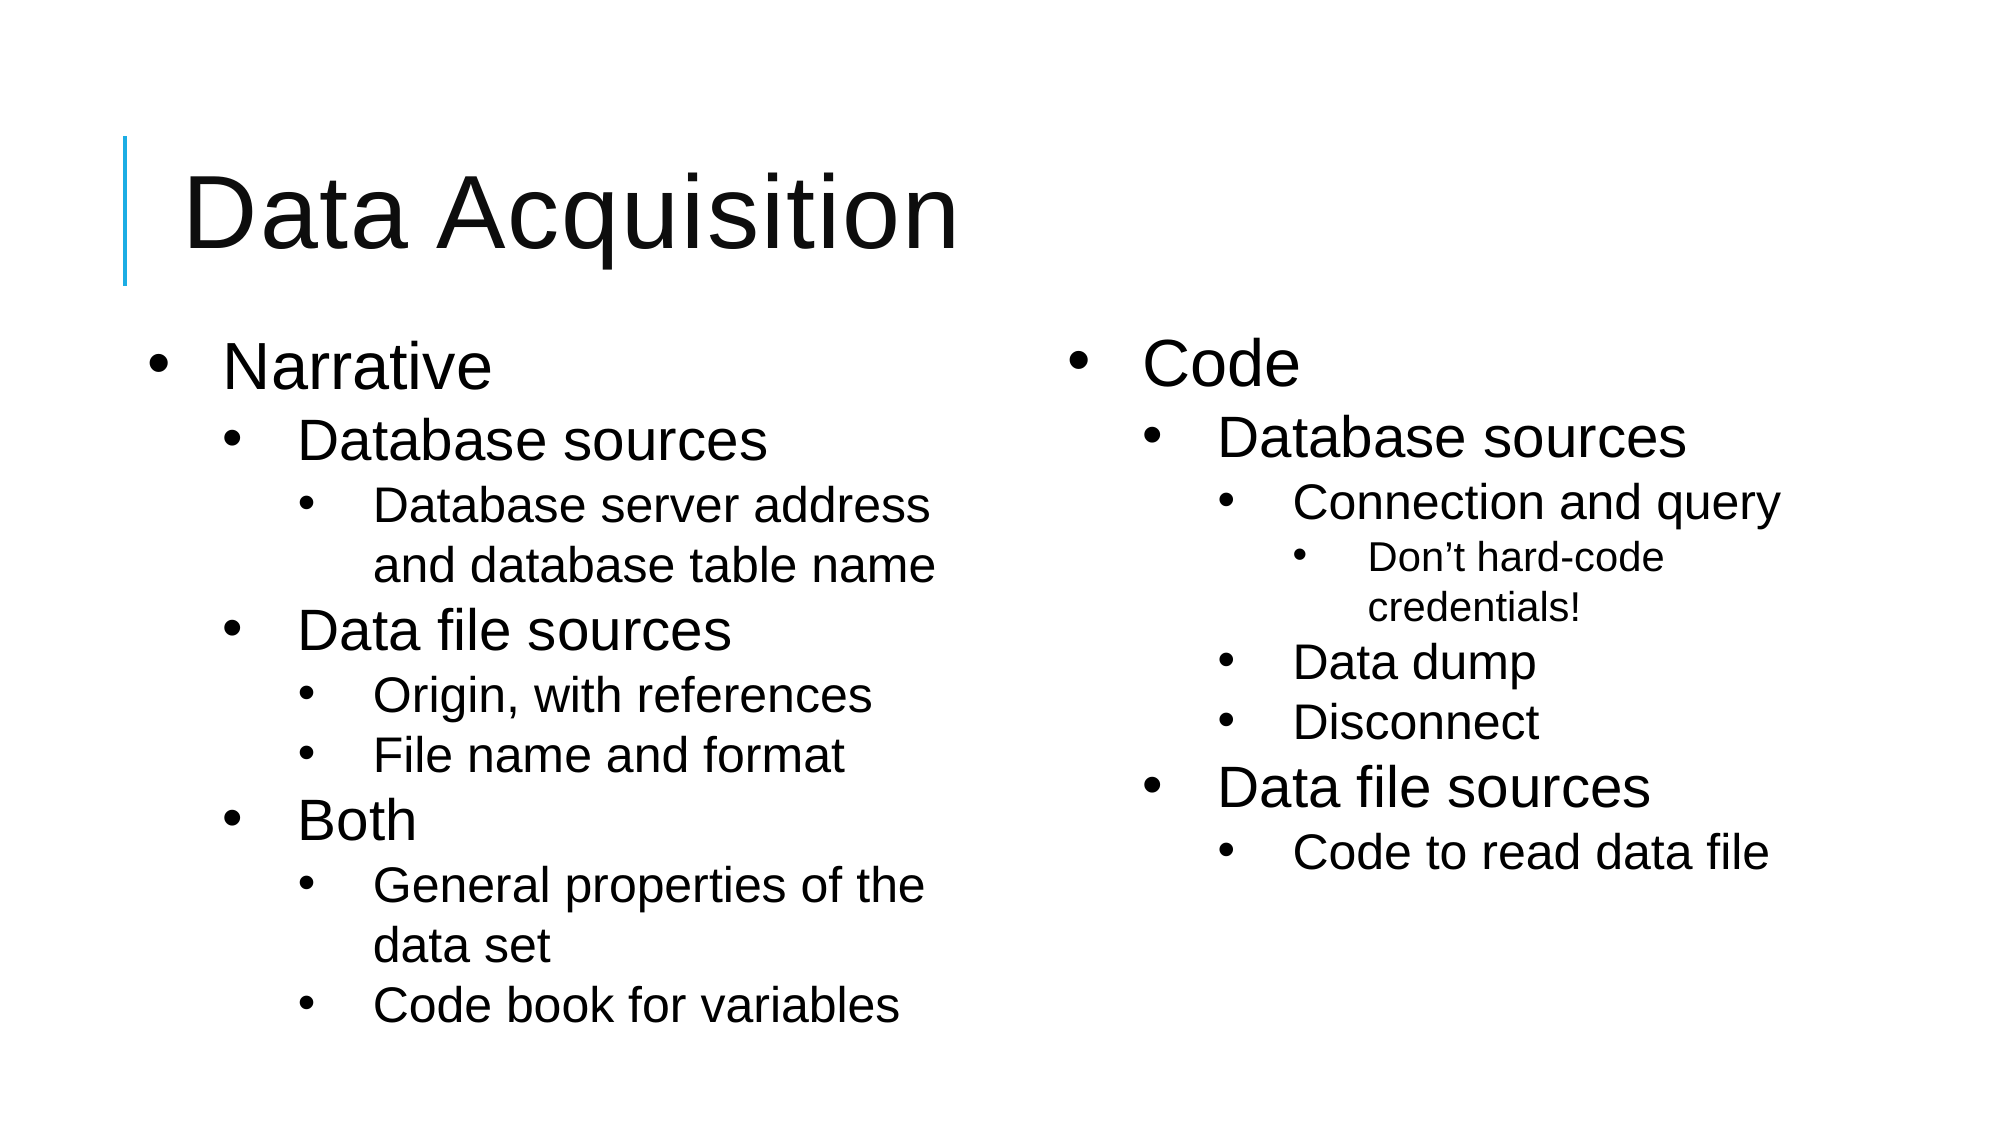

# Data Acquisition
Code
Database sources
Connection and query
Don’t hard-code credentials!
Data dump
Disconnect
Data file sources
Code to read data file

Narrative
Database sources
Database server address and database table name
Data file sources
Origin, with references
File name and format
Both
General properties of the data set
Code book for variables